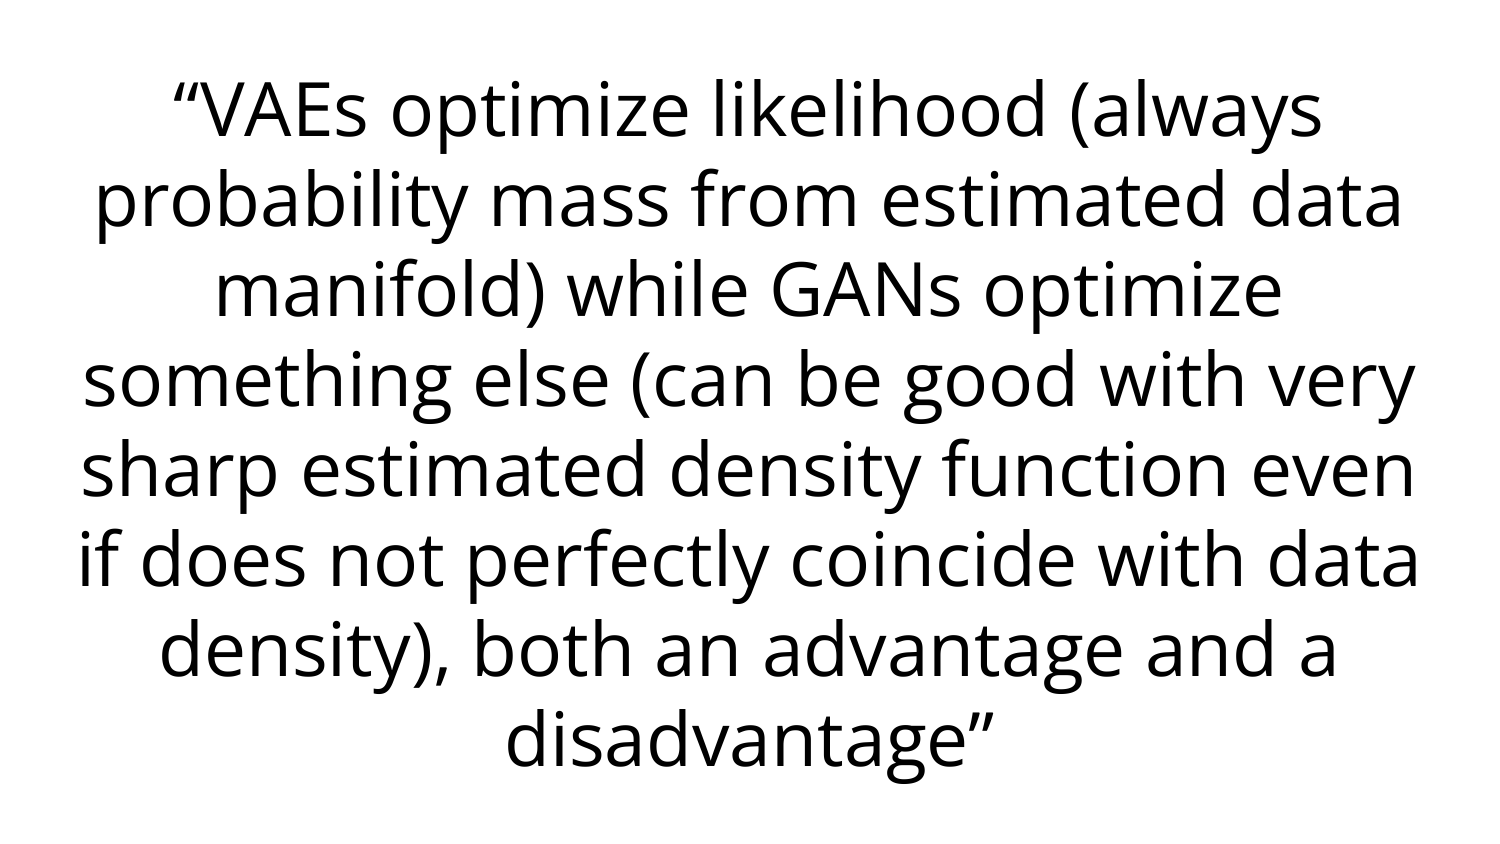

# “VAEs optimize likelihood (always probability mass from estimated data manifold) while GANs optimize something else (can be good with very sharp estimated density function even if does not perfectly coincide with data density), both an advantage and a disadvantage”